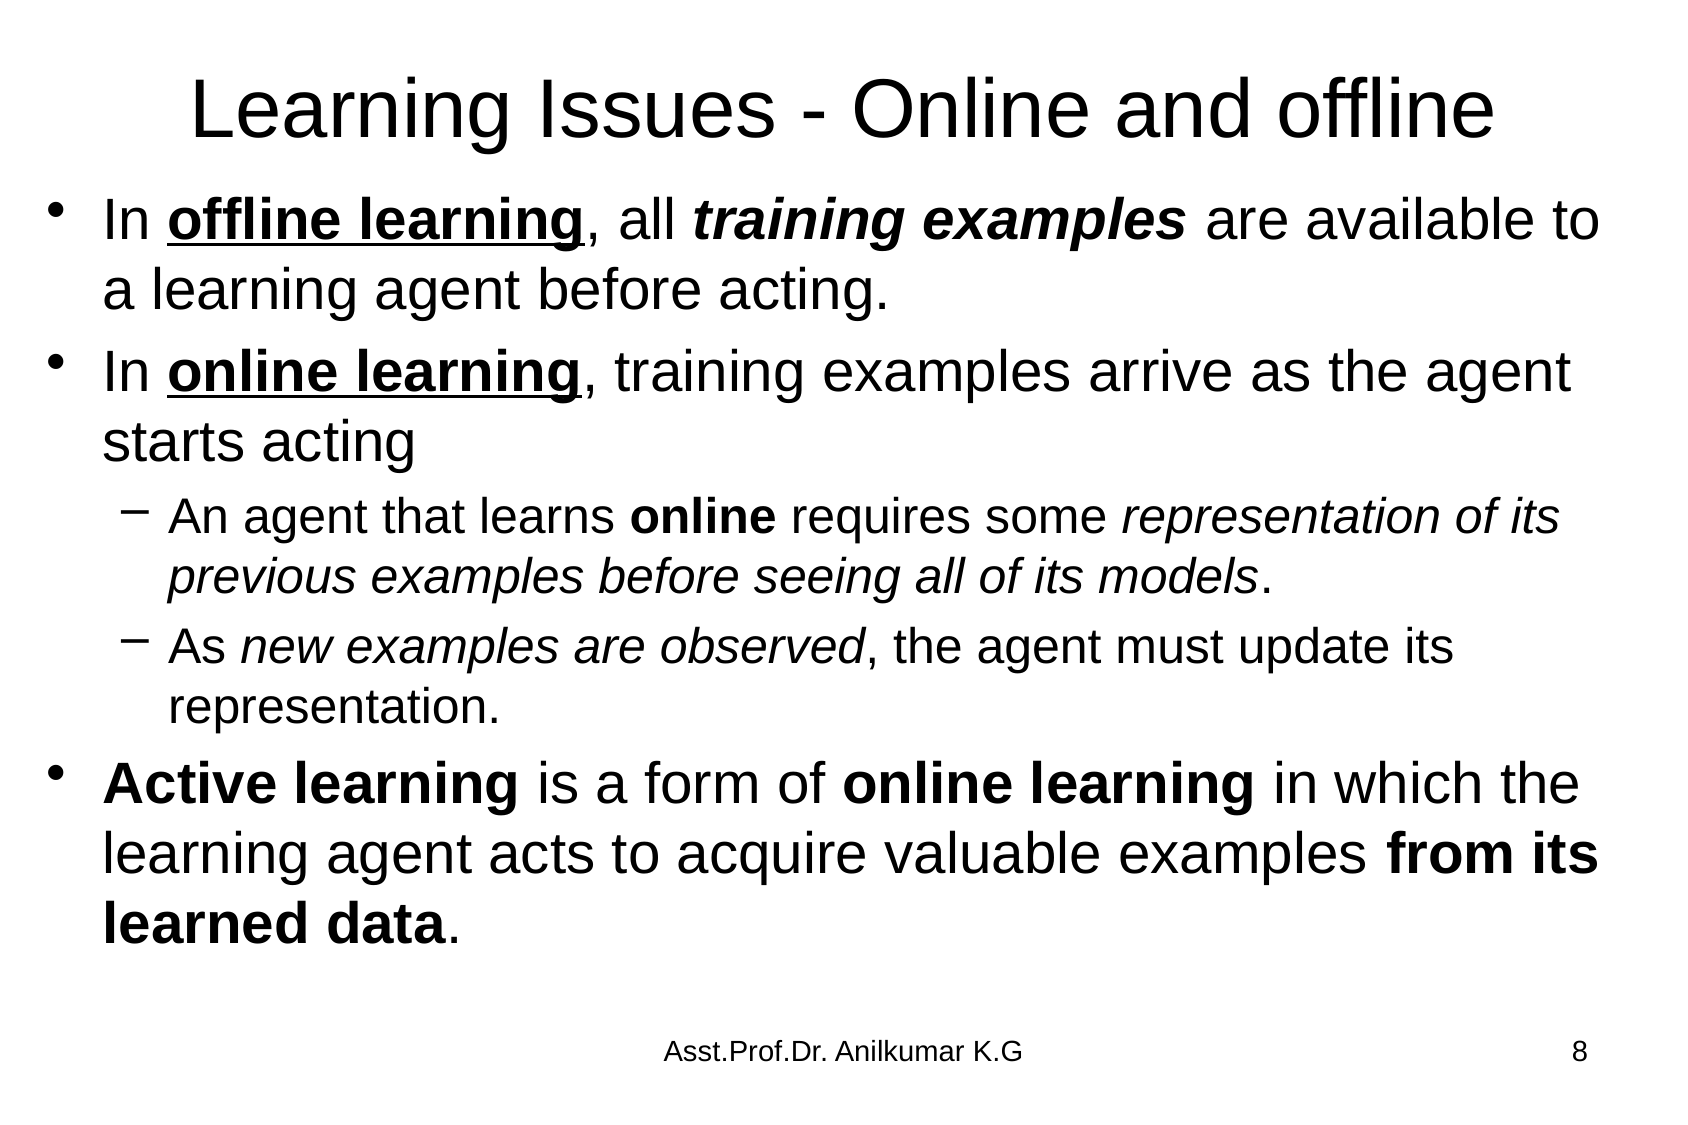

# Learning Issues - Online and offline
In offline learning, all training examples are available to a learning agent before acting.
In online learning, training examples arrive as the agent starts acting
An agent that learns online requires some representation of its previous examples before seeing all of its models.
As new examples are observed, the agent must update its representation.
Active learning is a form of online learning in which the learning agent acts to acquire valuable examples from its learned data.

Asst.Prof.Dr. Anilkumar K.G
8